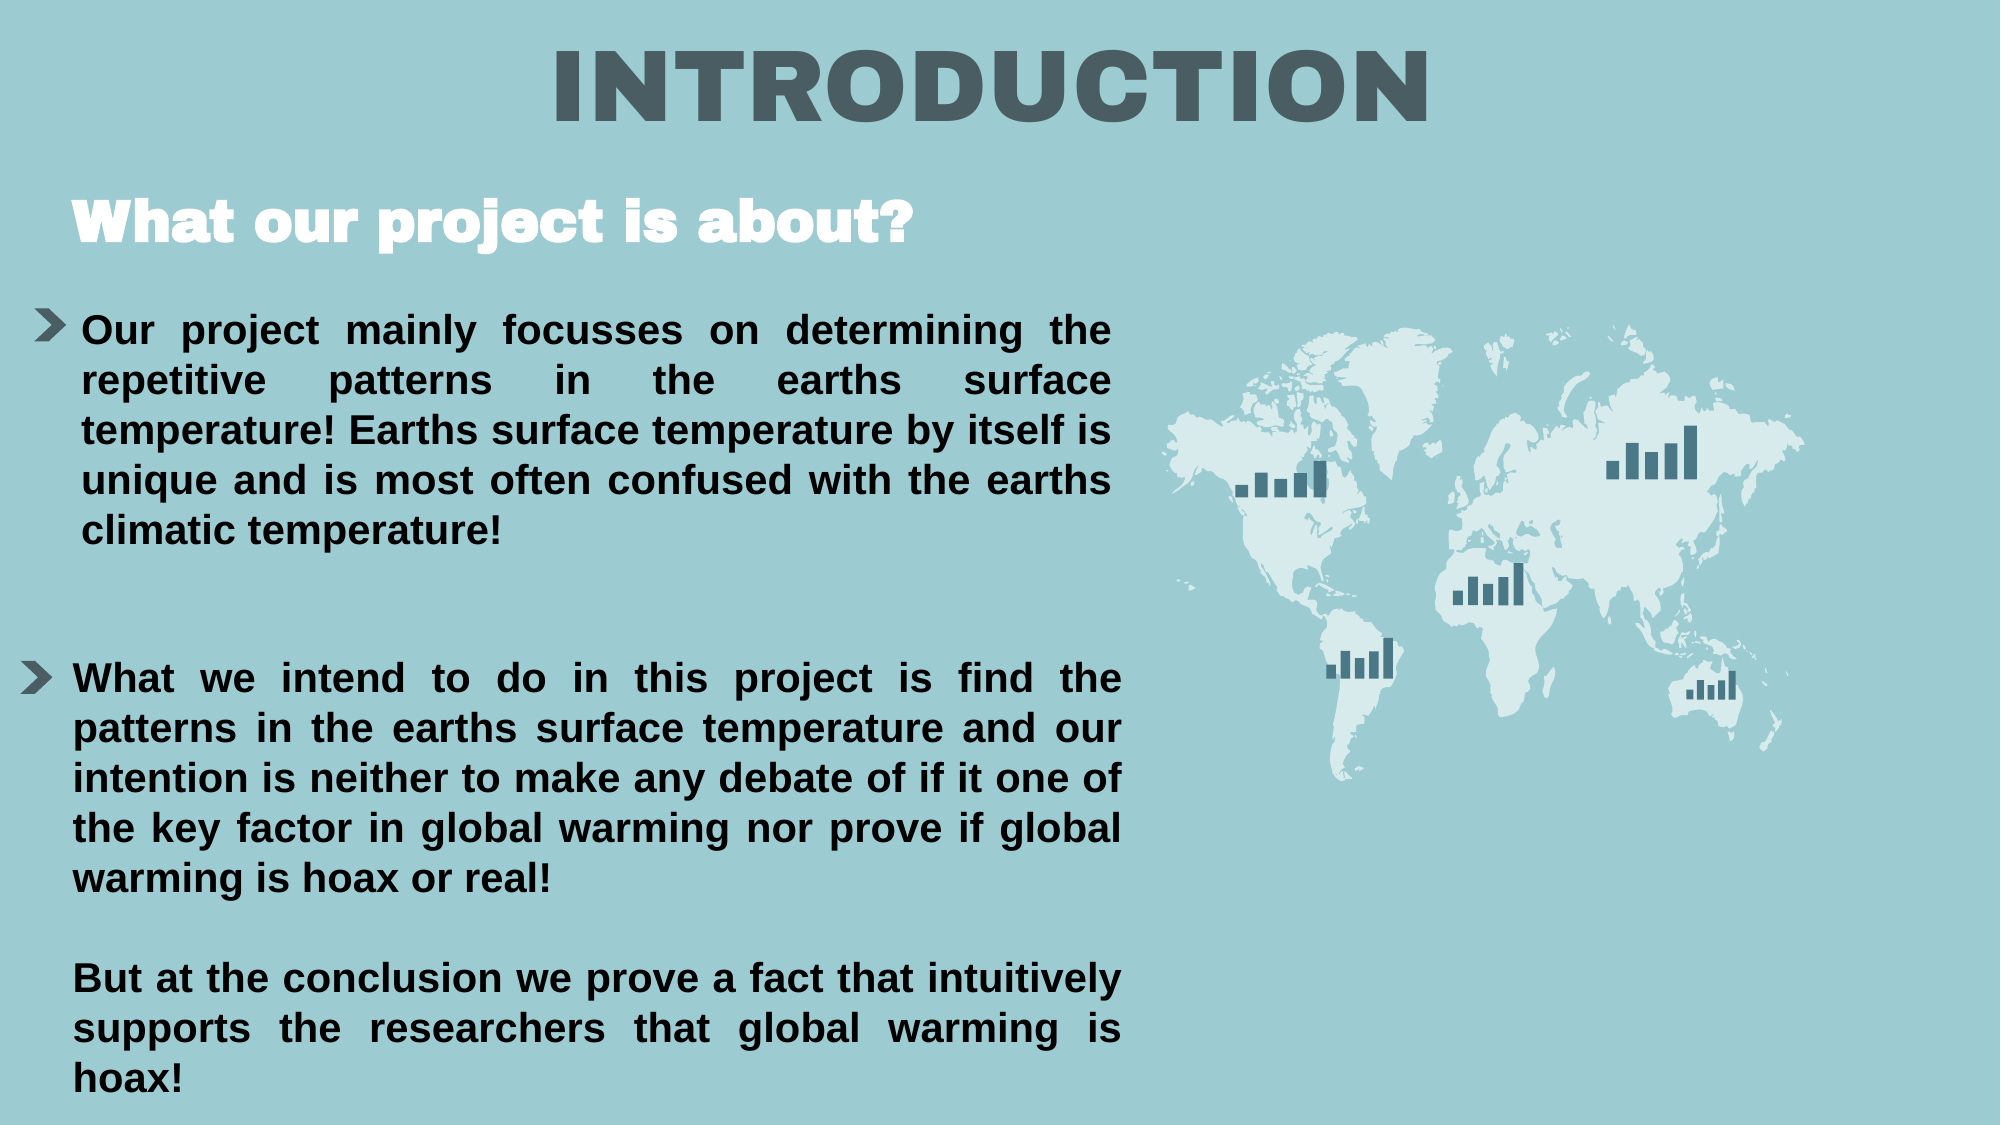

INTRODUCTION
What our project is about?
Our project mainly focusses on determining the repetitive patterns in the earths surface temperature! Earths surface temperature by itself is unique and is most often confused with the earths climatic temperature!

What we intend to do in this project is find the patterns in the earths surface temperature and our intention is neither to make any debate of if it one of the key factor in global warming nor prove if global warming is hoax or real!

But at the conclusion we prove a fact that intuitively supports the researchers that global warming is hoax!